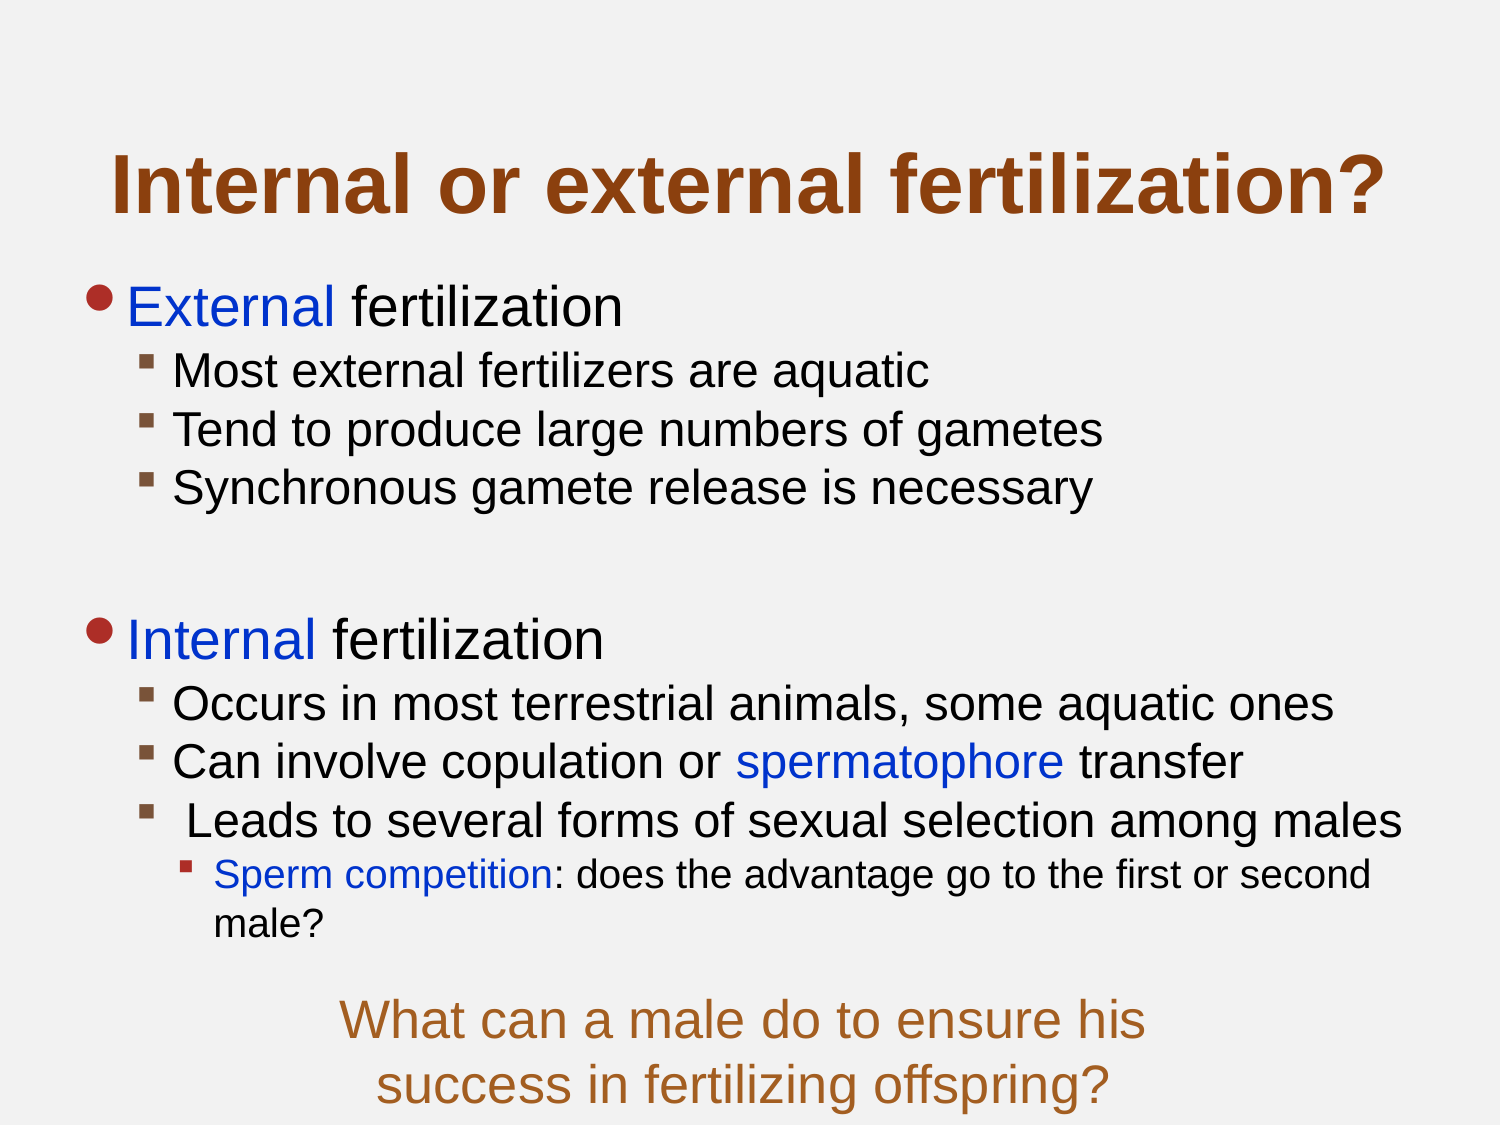

# Internal or external fertilization?
External fertilization
Most external fertilizers are aquatic
Tend to produce large numbers of gametes
Synchronous gamete release is necessary

Internal fertilization
Occurs in most terrestrial animals, some aquatic ones
Can involve copulation or spermatophore transfer
 Leads to several forms of sexual selection among males
Sperm competition: does the advantage go to the first or second male?

What can a male do to ensure his success in fertilizing offspring?